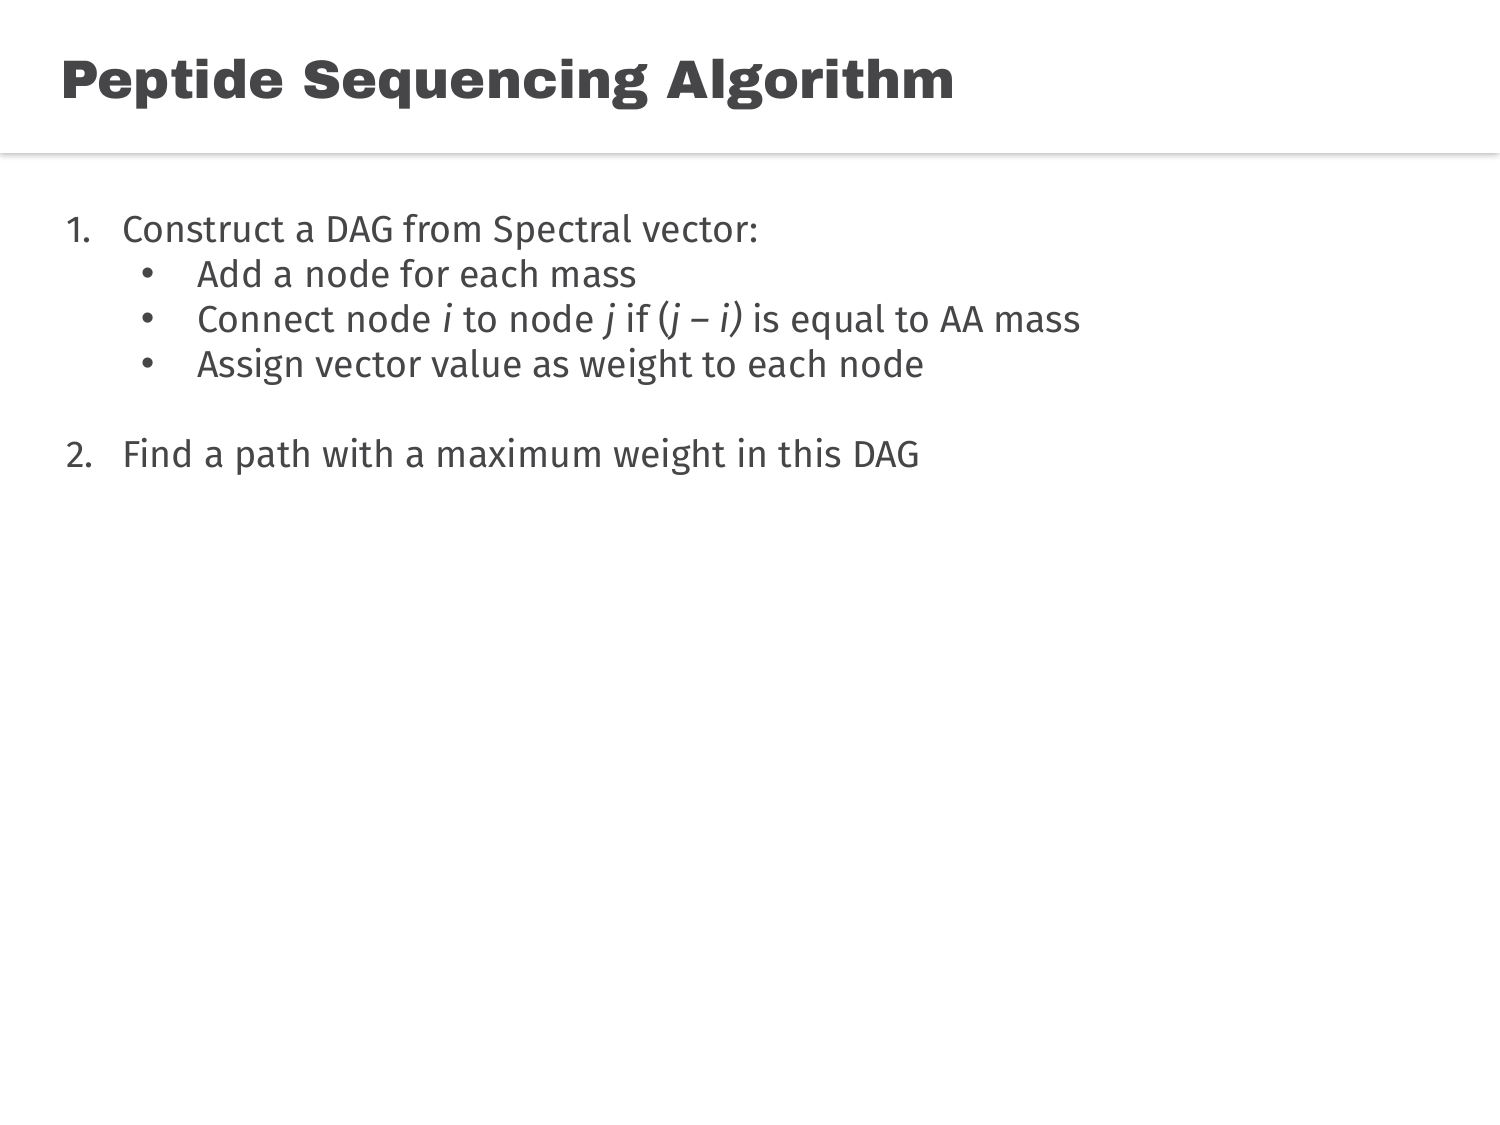

Peptide Sequencing Algorithm
Construct a DAG from Spectral vector:
Add a node for each mass
Connect node i to node j if (j – i) is equal to AA mass
Assign vector value as weight to each node

Find a path with a maximum weight in this DAG